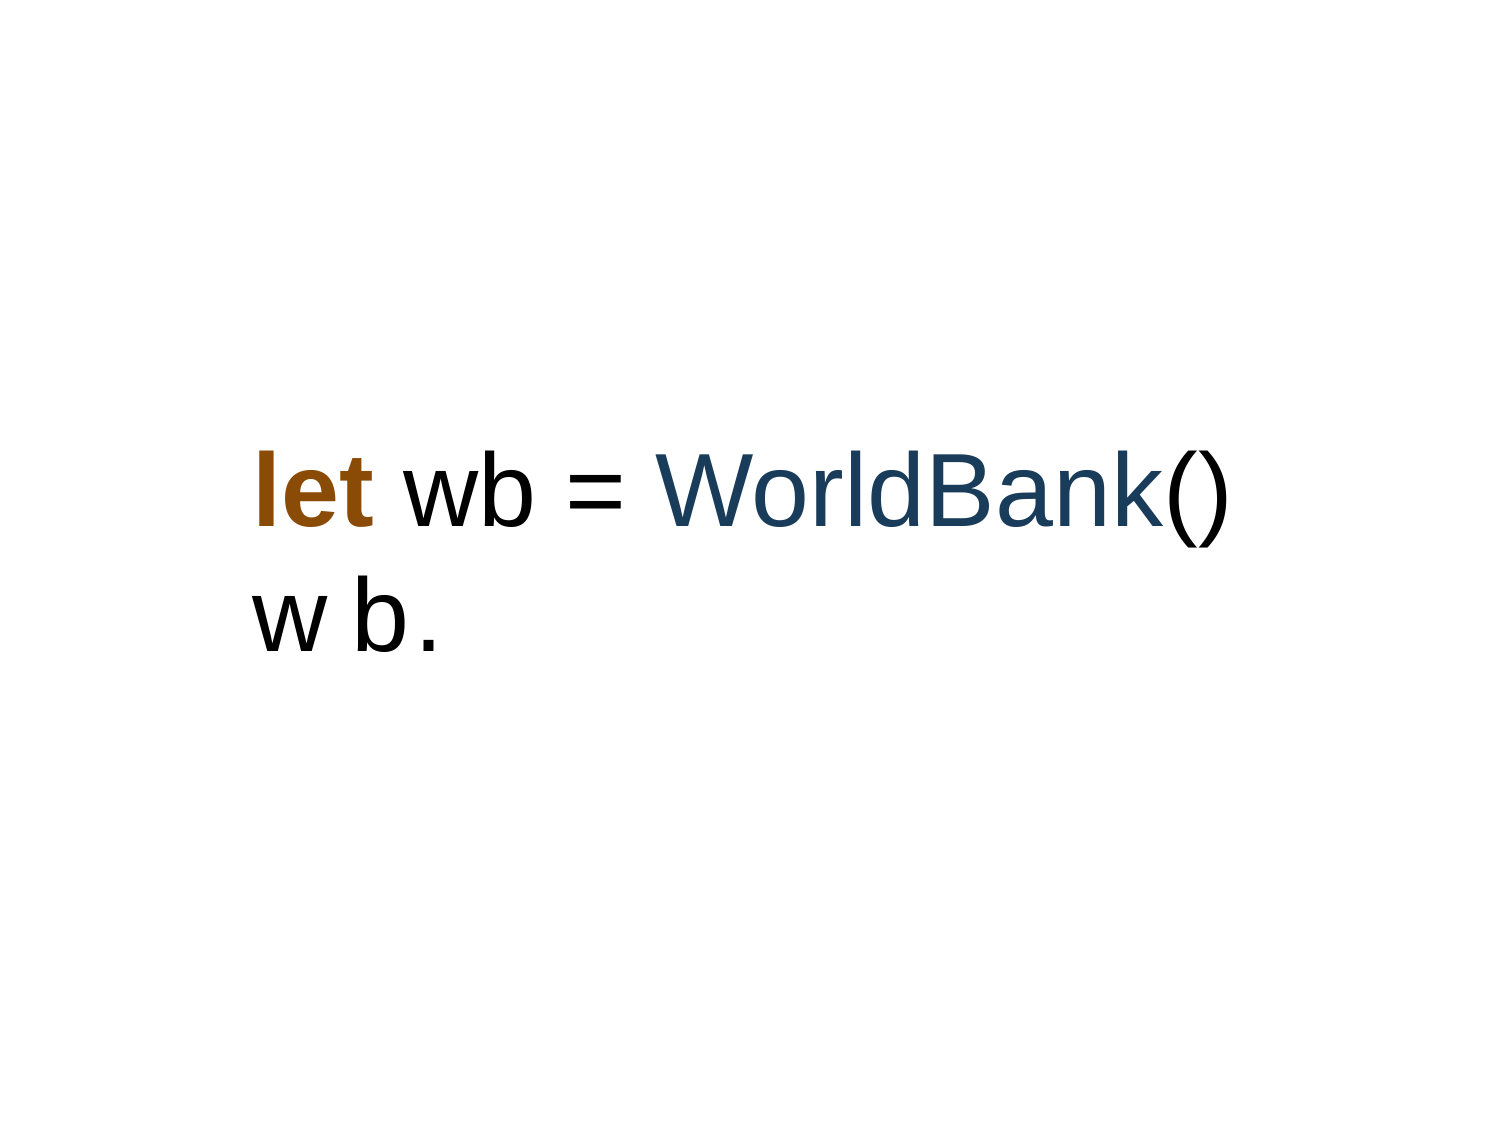

# let wb = WorldBank()
w
   b
   .